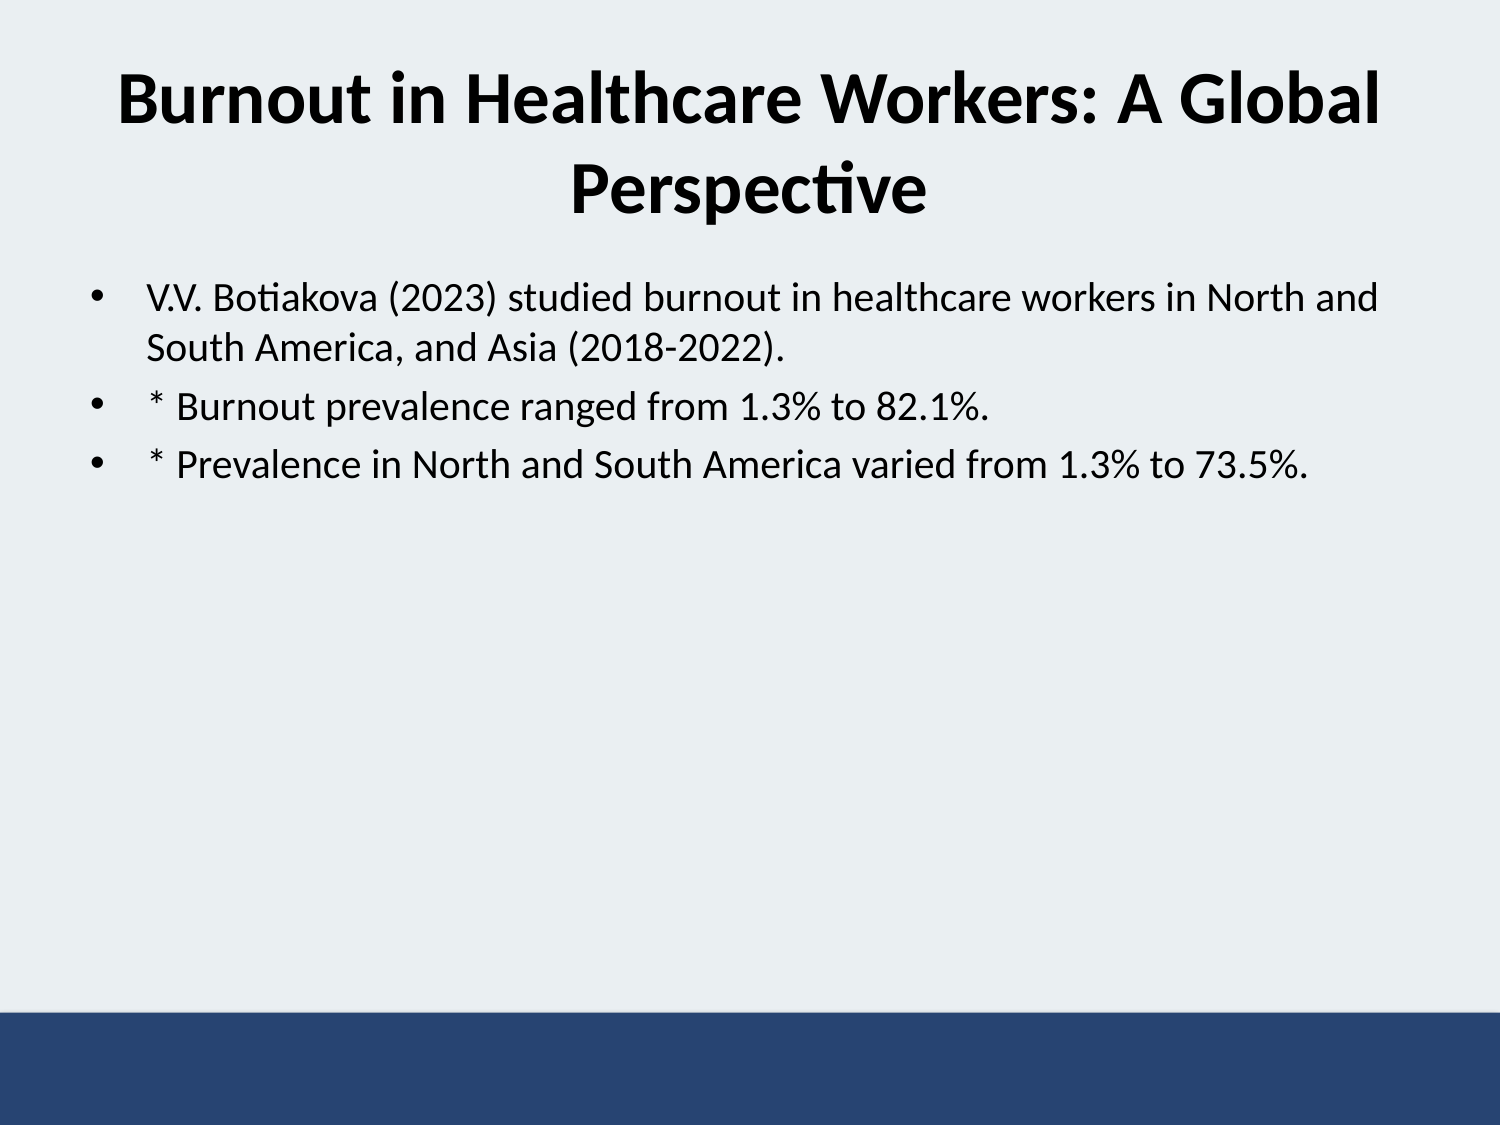

# Burnout in Healthcare Workers: A Global Perspective
V.V. Botiakova (2023) studied burnout in healthcare workers in North and South America, and Asia (2018-2022).
* Burnout prevalence ranged from 1.3% to 82.1%.
* Prevalence in North and South America varied from 1.3% to 73.5%.